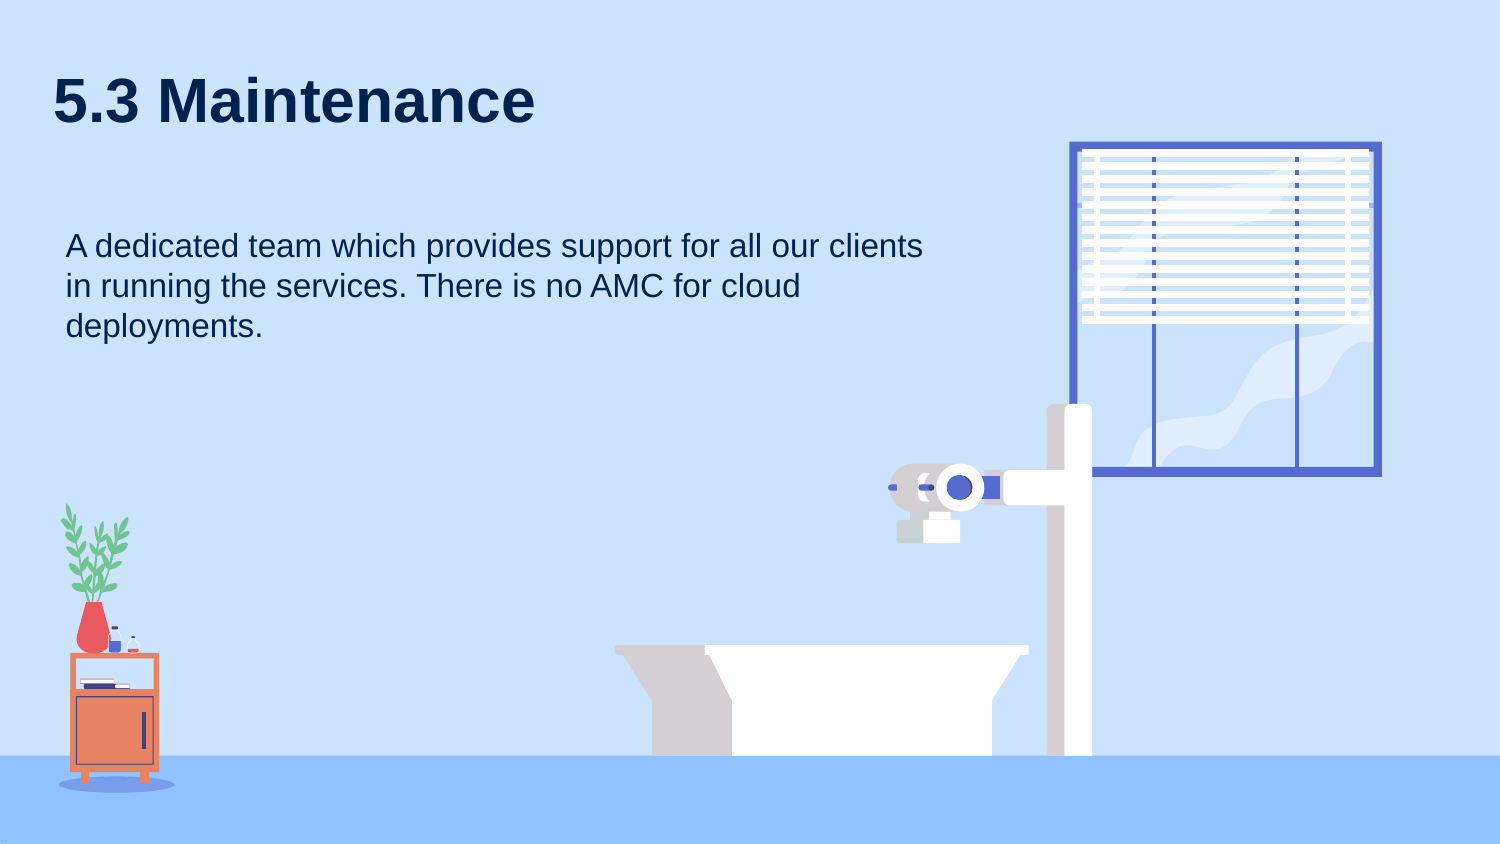

5.3 Maintenance

A dedicated team which provides support for all our clients in running the services. There is no AMC for cloud deployments.